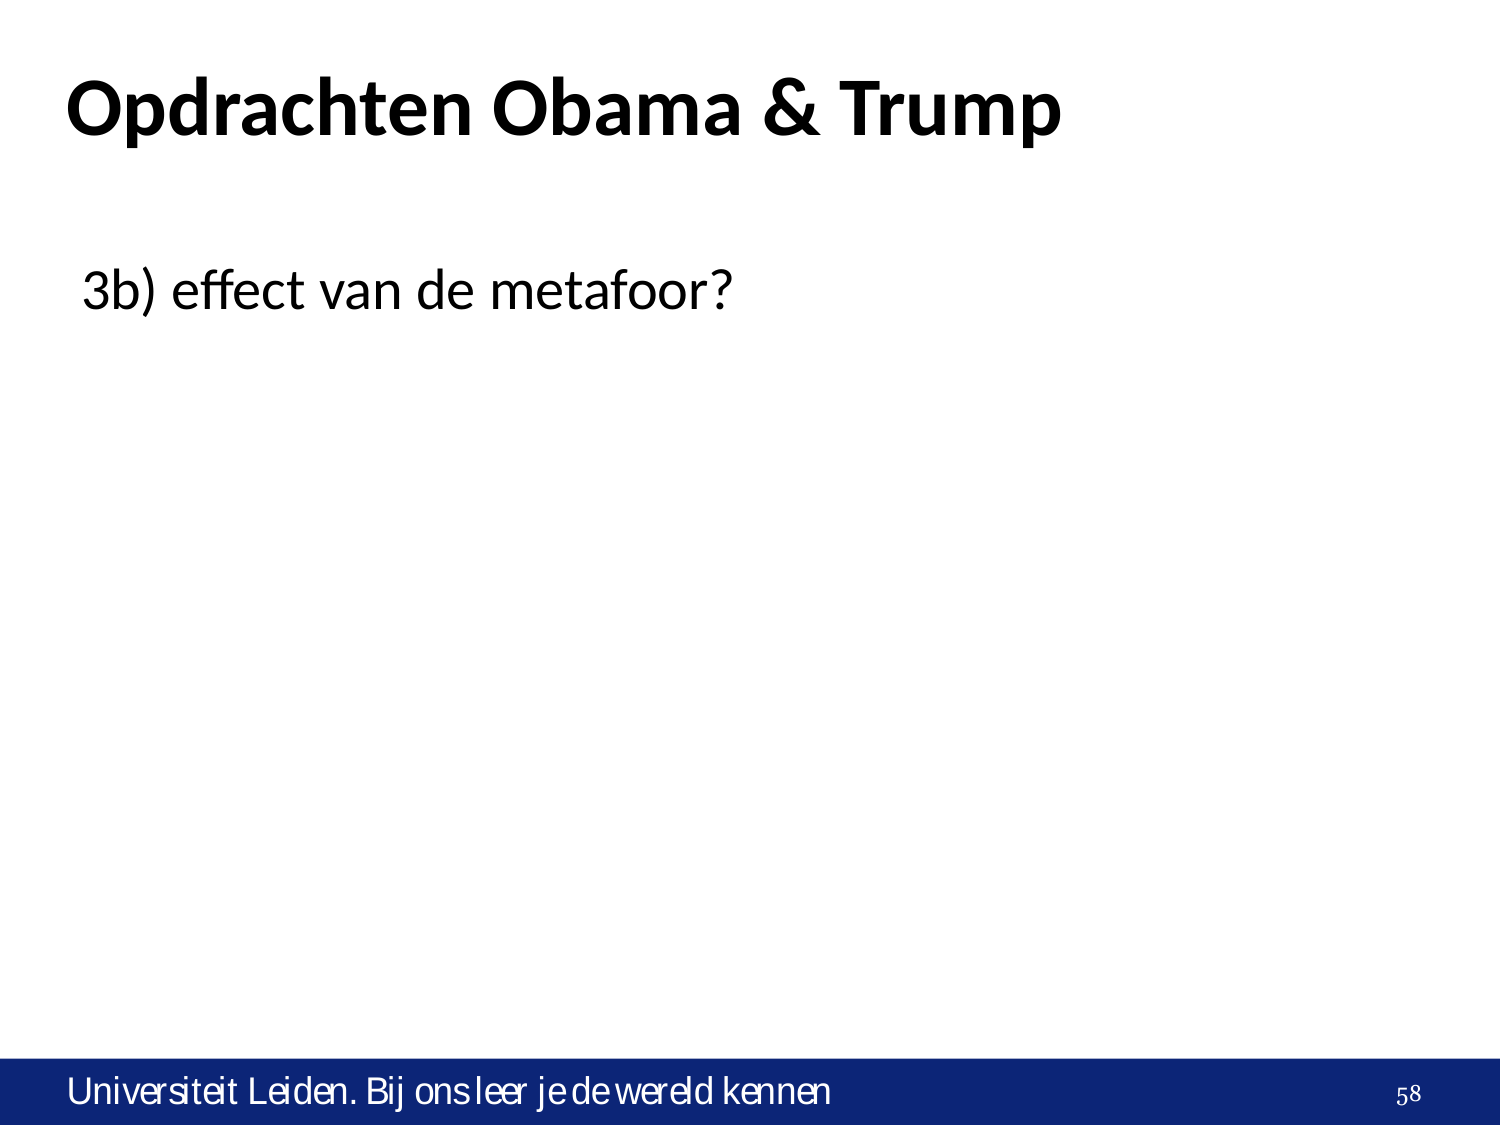

# Opdrachten Obama & Trump
3b) effect van de metafoor?